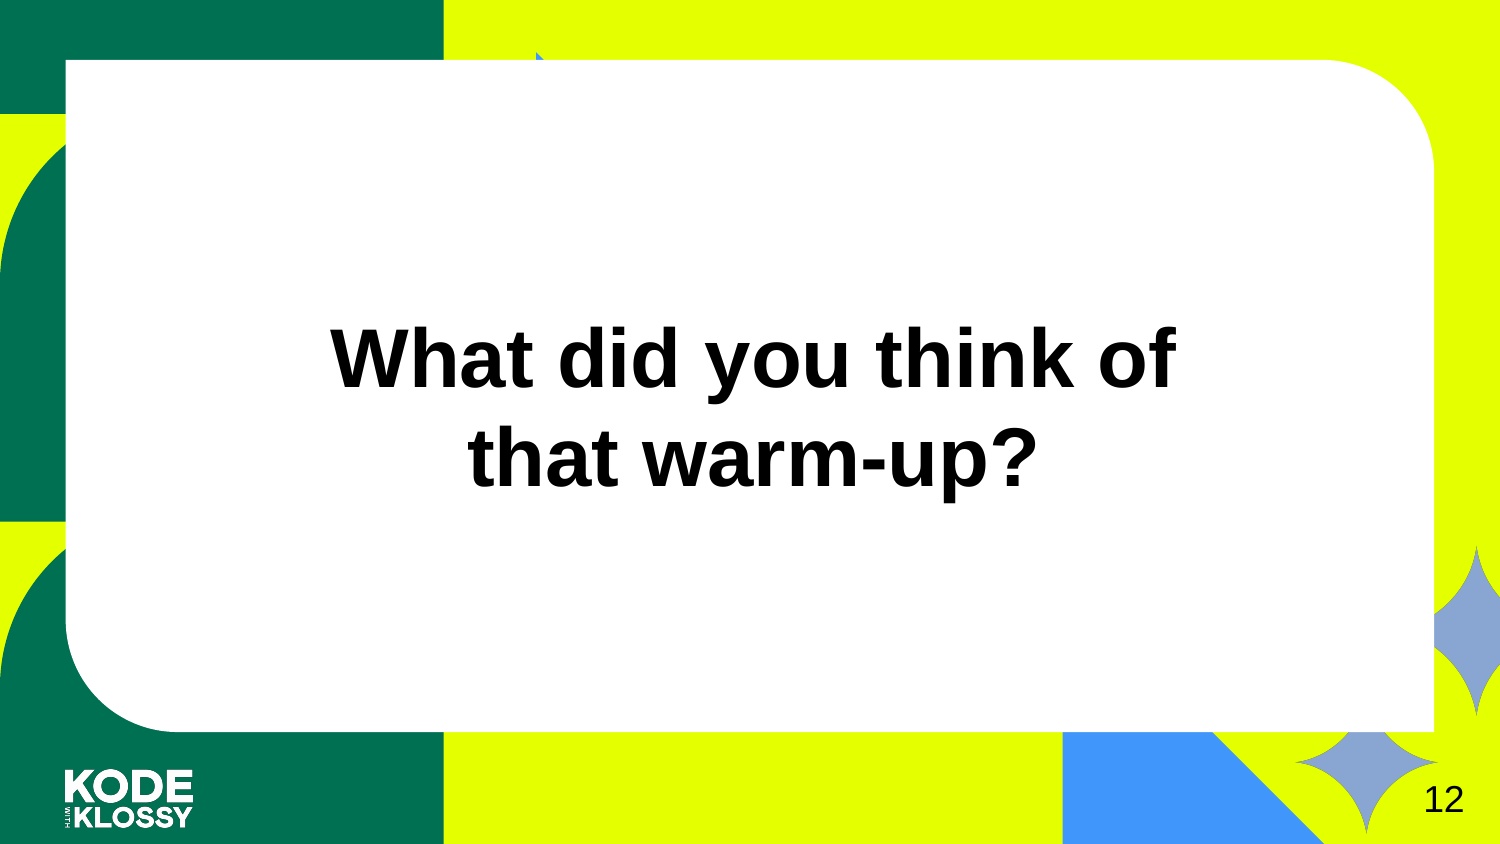

# What did you think of that warm-up?